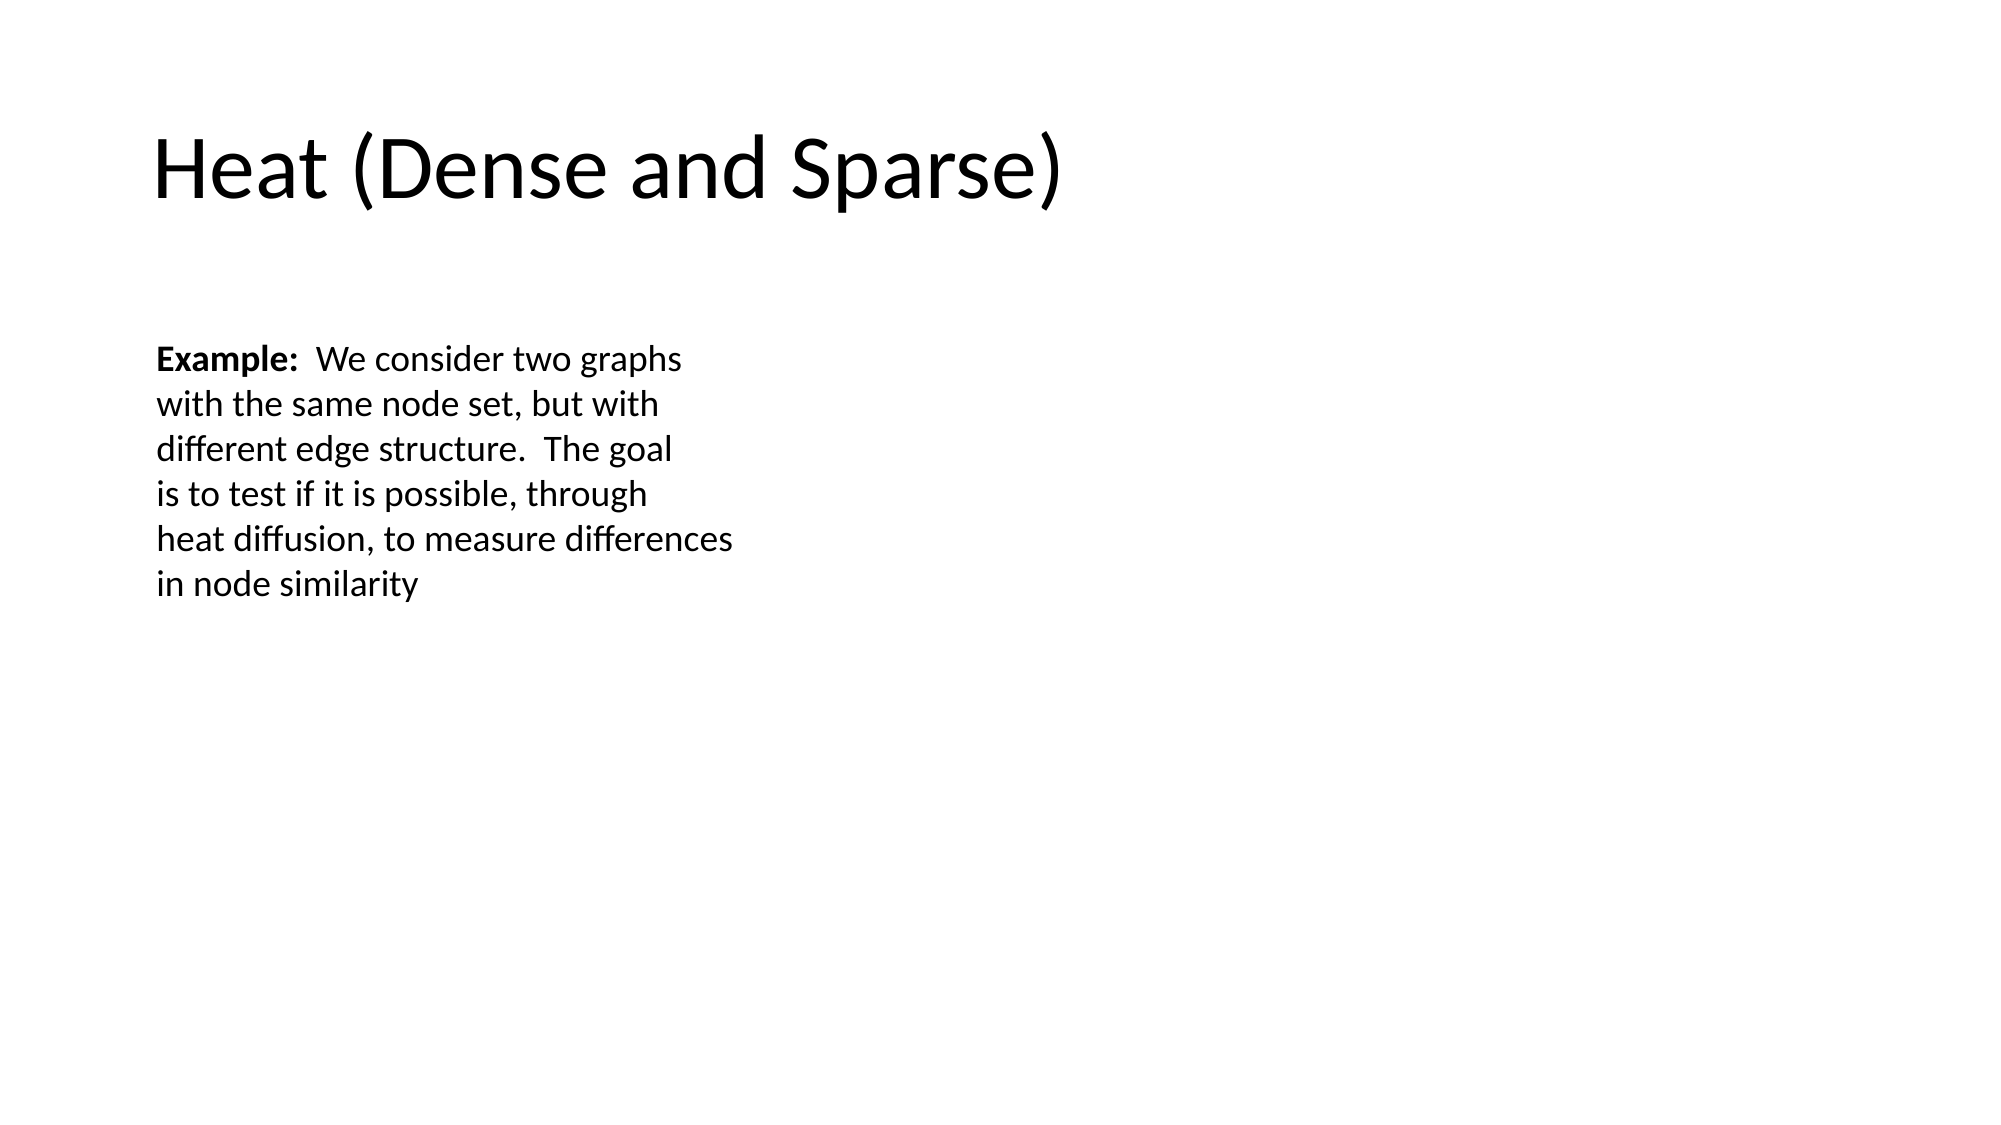

# Heat (Dense and Sparse)
Example:  We consider two graphs
with the same node set, but with
different edge structure.  The goal
is to test if it is possible, through
heat diffusion, to measure differences
in node similarity